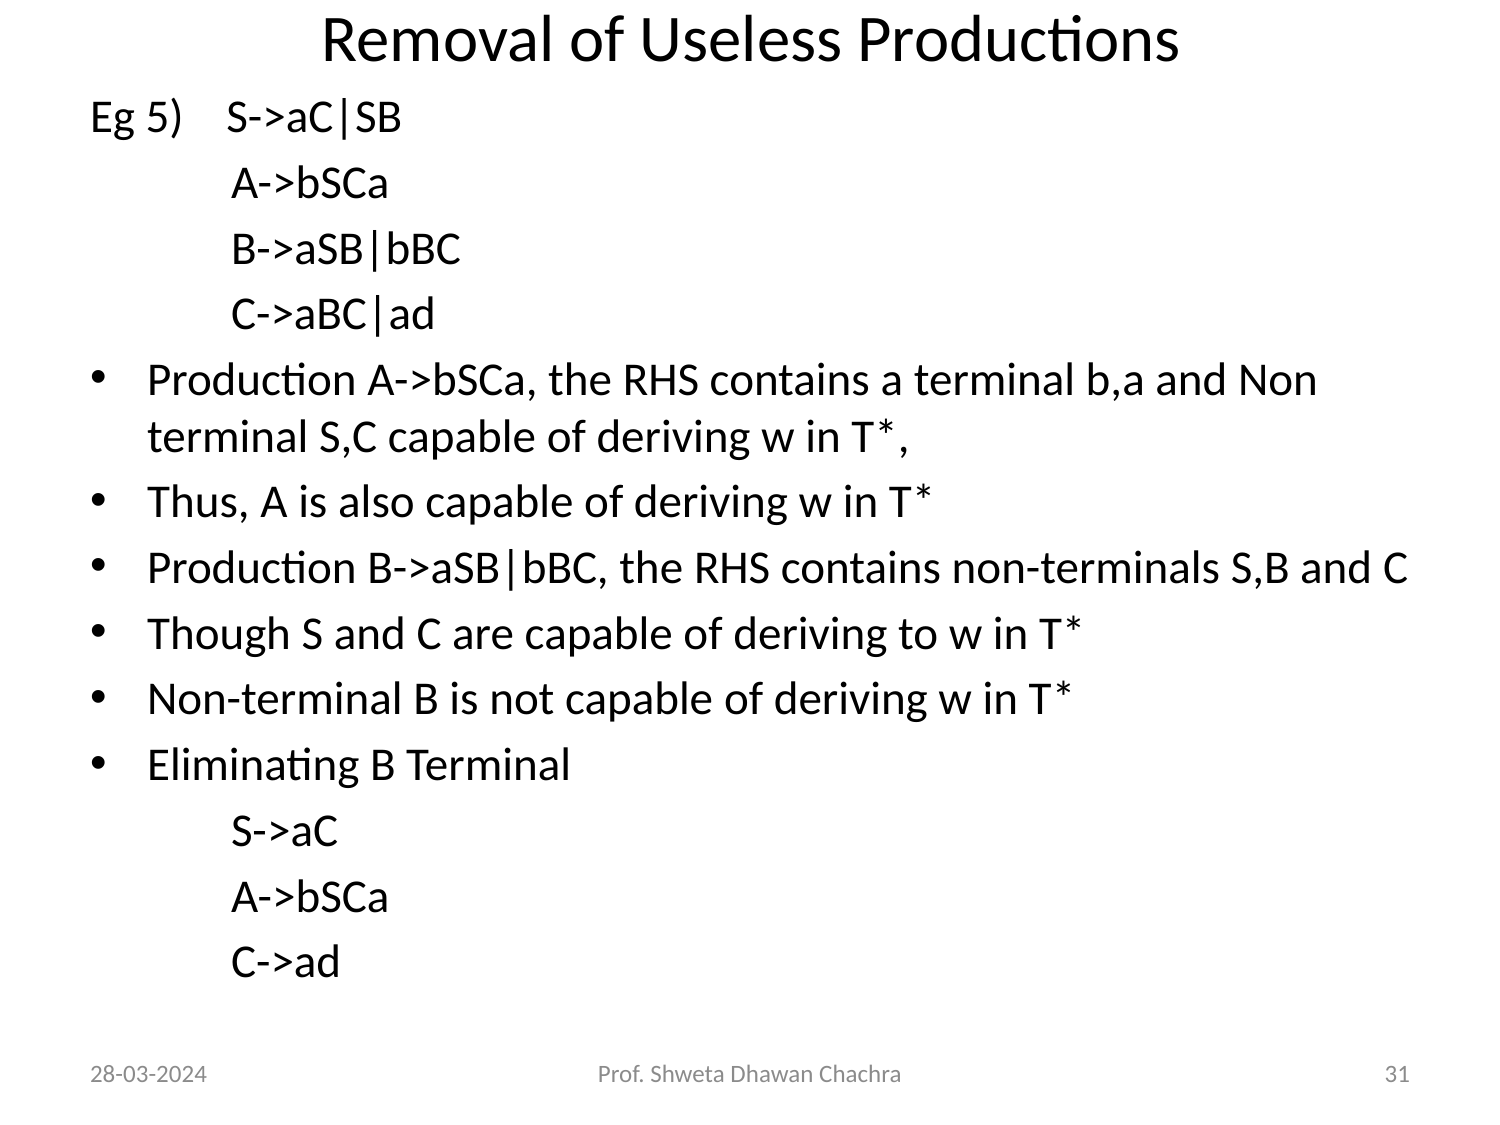

# Removal of Useless Productions
Eg 5)    S->aC|SB
	A->bSCa
	B->aSB|bBC
	C->aBC|ad
Production A->bSCa, the RHS contains a terminal b,a and Non terminal S,C capable of deriving w in T*,
Thus, A is also capable of deriving w in T*
Production B->aSB|bBC, the RHS contains non-terminals S,B and C
Though S and C are capable of deriving to w in T*
Non-terminal B is not capable of deriving w in T*
Eliminating B Terminal
	S->aC
	A->bSCa
	C->ad

28-03-2024
Prof. Shweta Dhawan Chachra
31